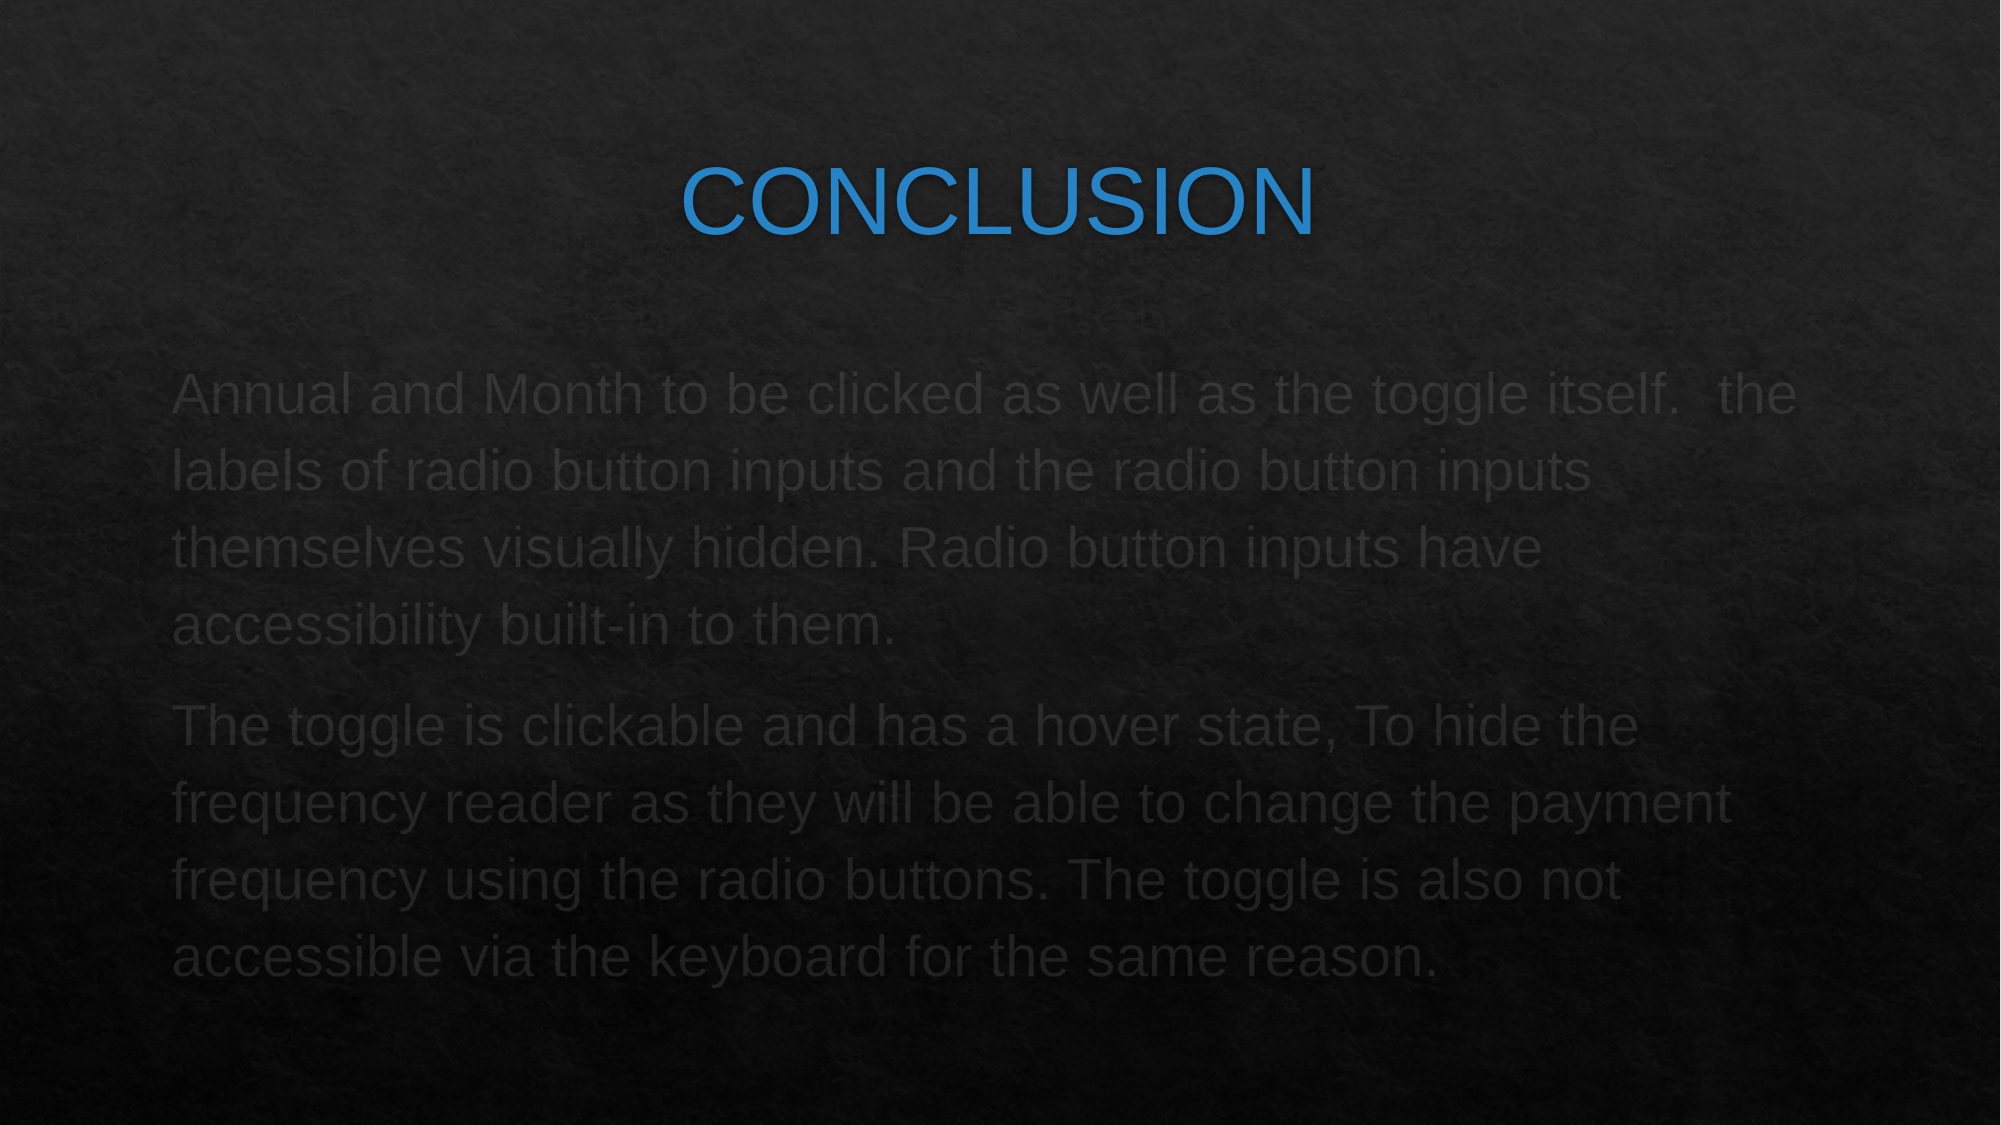

# CONCLUSION
Annual and Month to be clicked as well as the toggle itself.  the labels of radio button inputs and the radio button inputs themselves visually hidden. Radio button inputs have accessibility built-in to them.
The toggle is clickable and has a hover state, To hide the frequency reader as they will be able to change the payment frequency using the radio buttons. The toggle is also not accessible via the keyboard for the same reason.